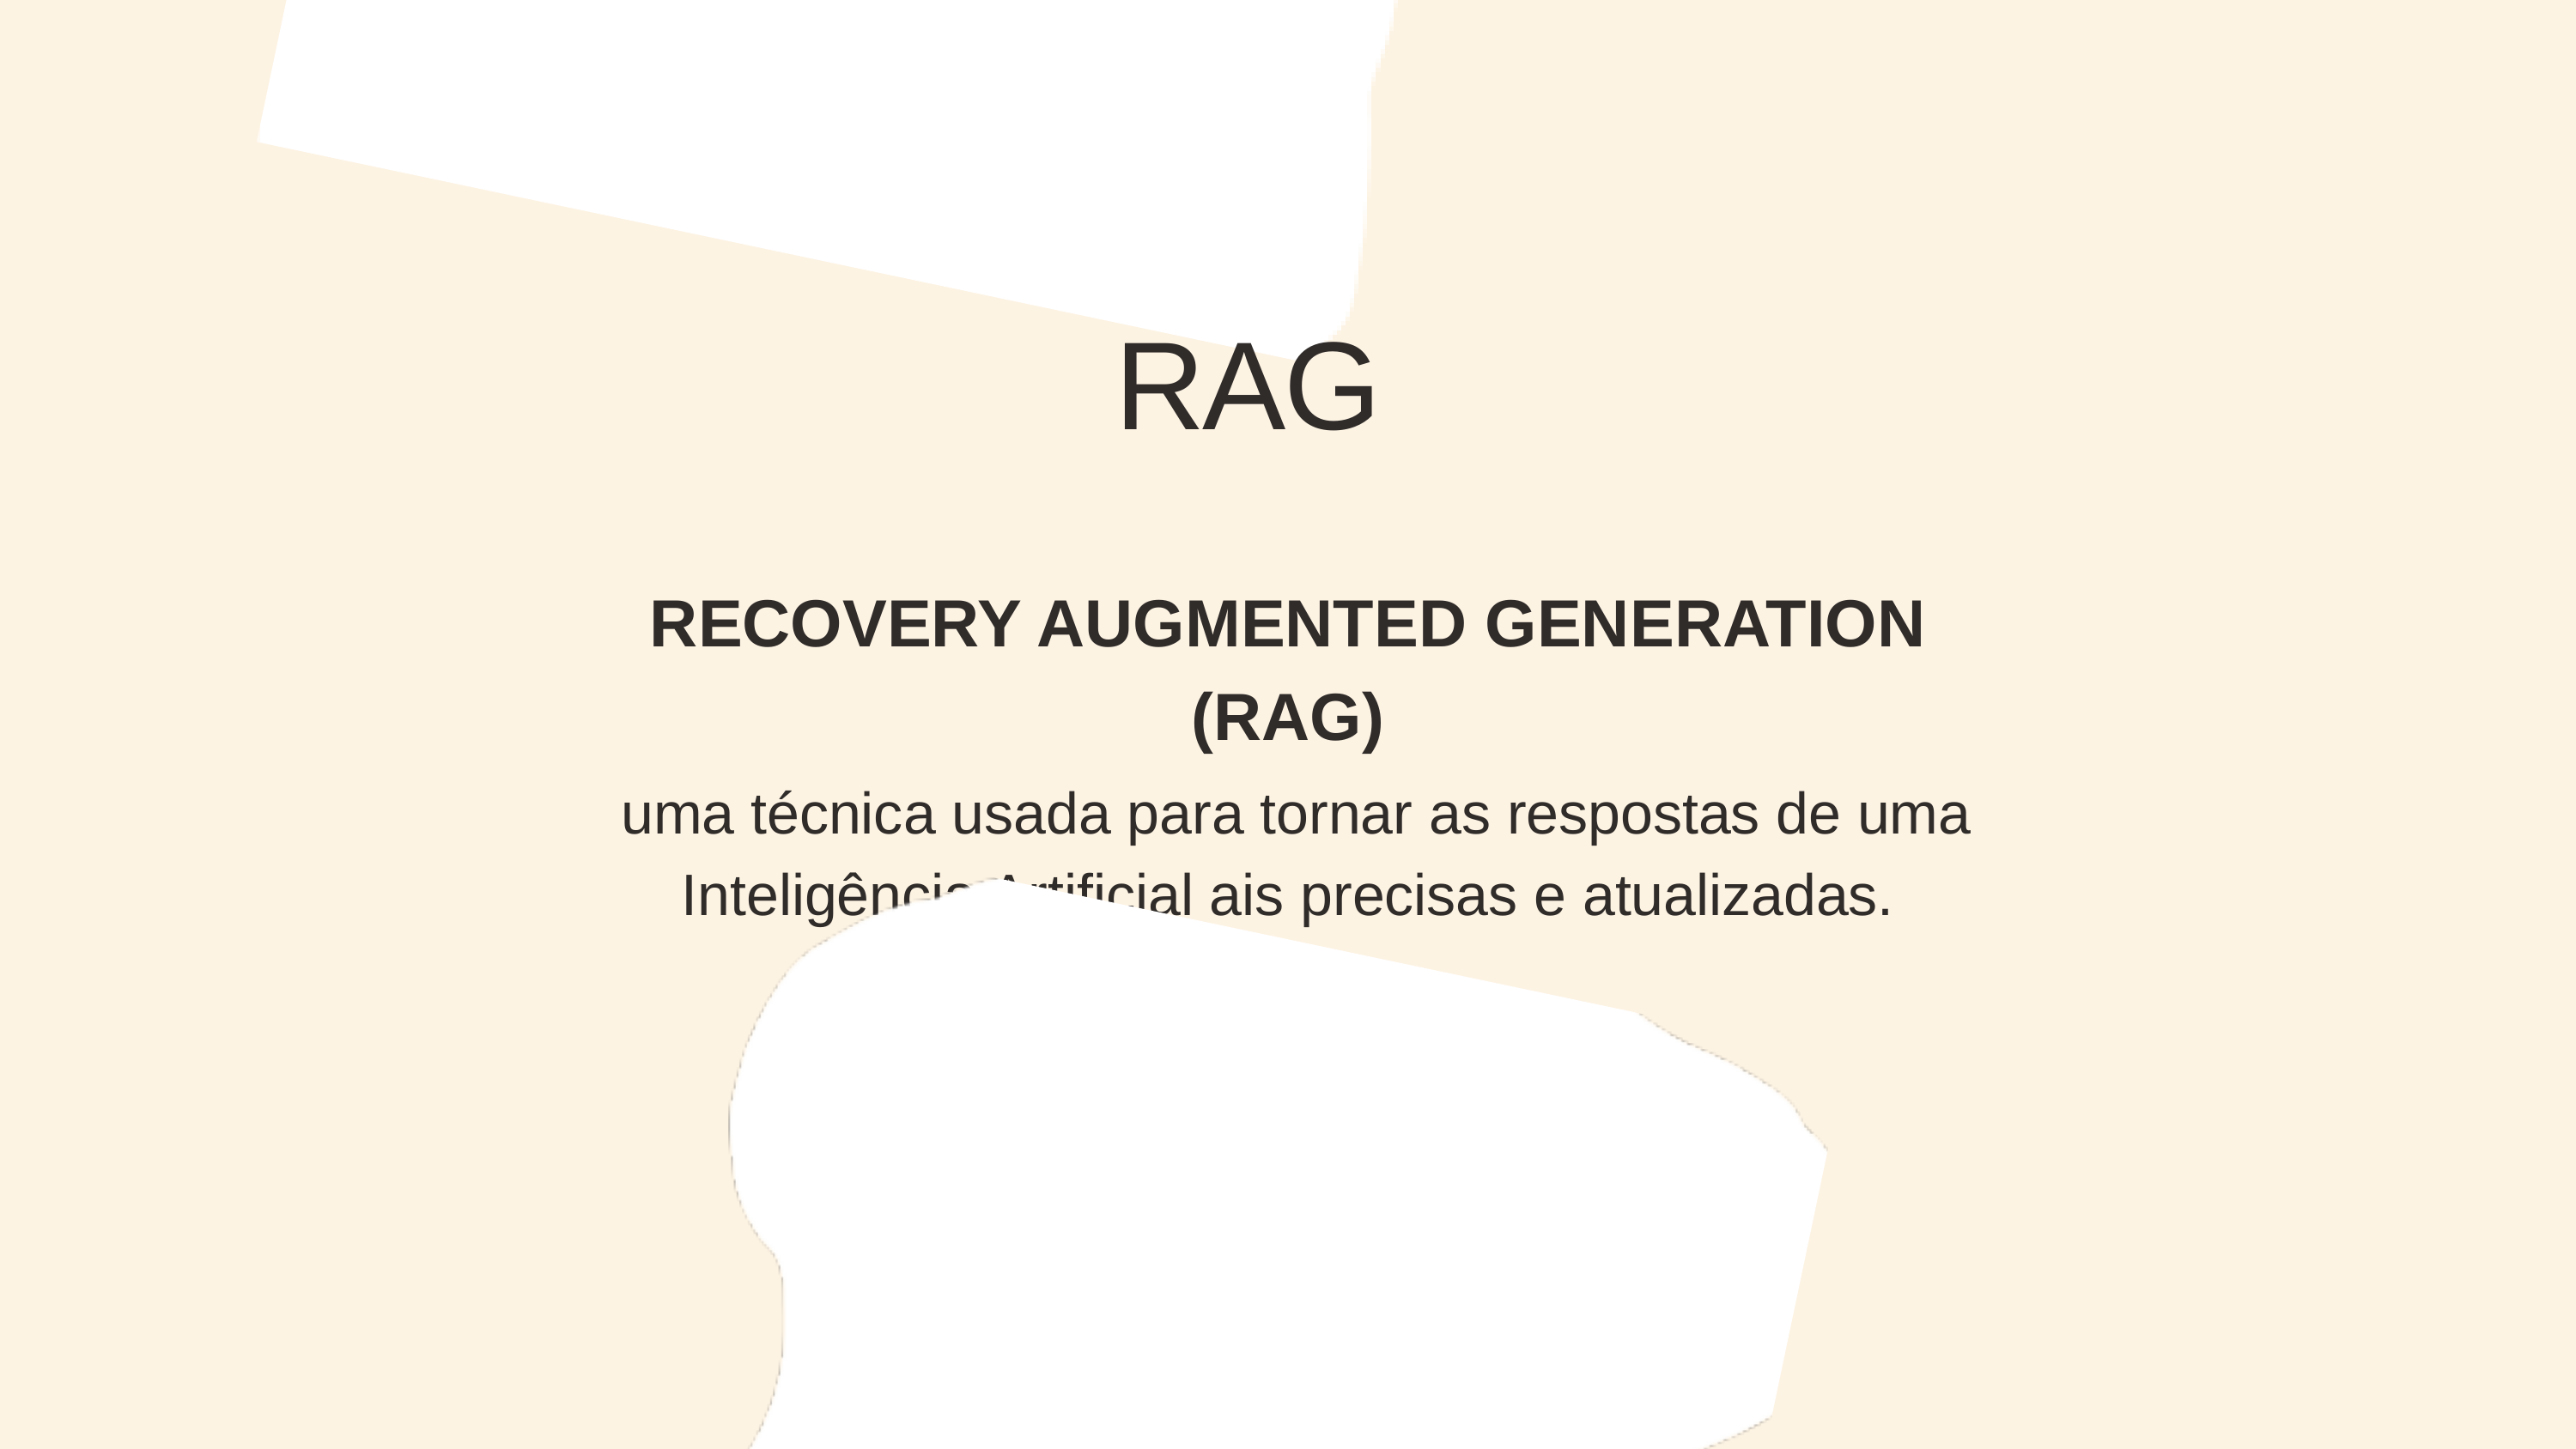

RAG
RECOVERY AUGMENTED GENERATION (RAG)
 uma técnica usada para tornar as respostas de uma Inteligência Artificial ais precisas e atualizadas.